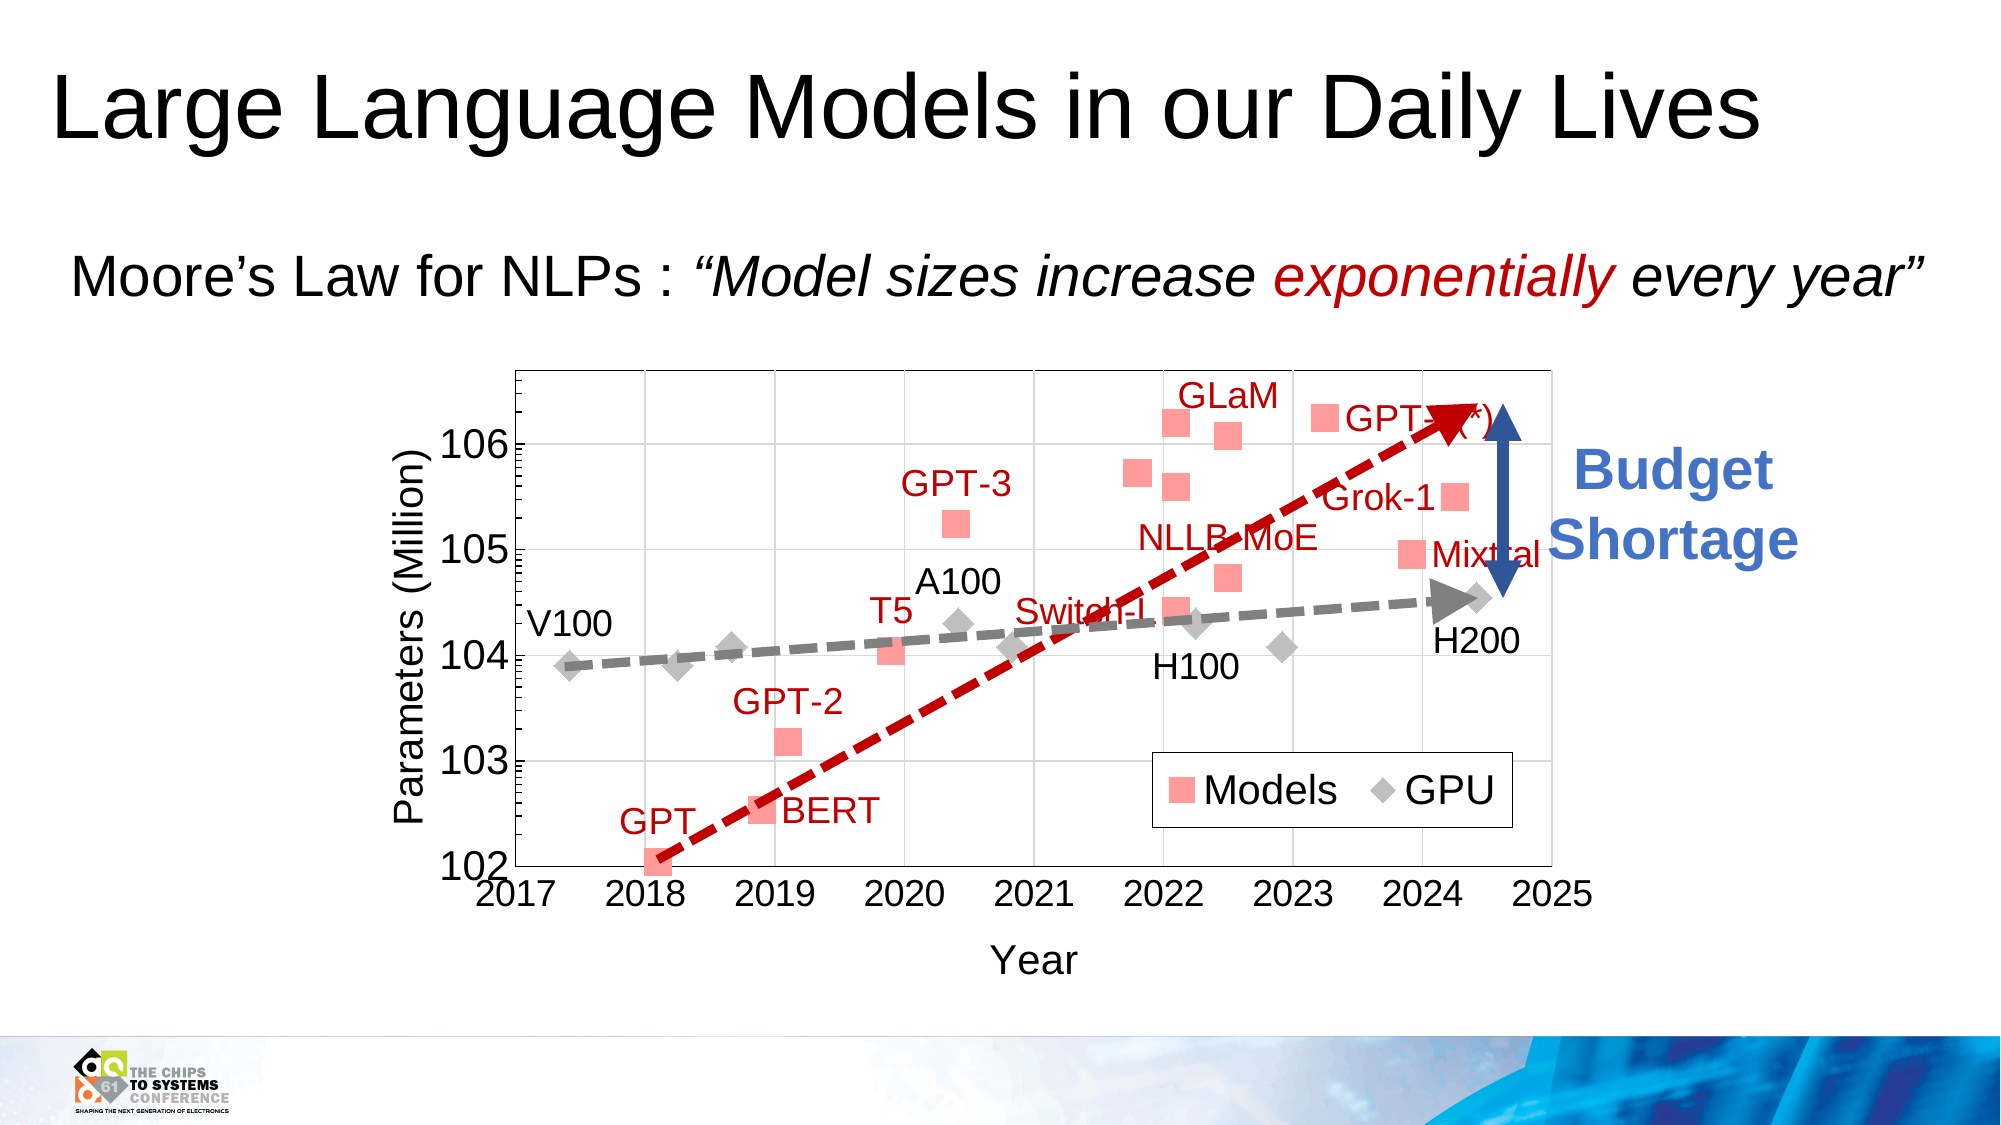

# Large Language Models in our Daily Lives
Moore’s Law for NLPs : “Model sizes increase exponentially every year”

### Chart

| Category | Models | GPU | label |
|---|---|---|---|
Budget
Shortage